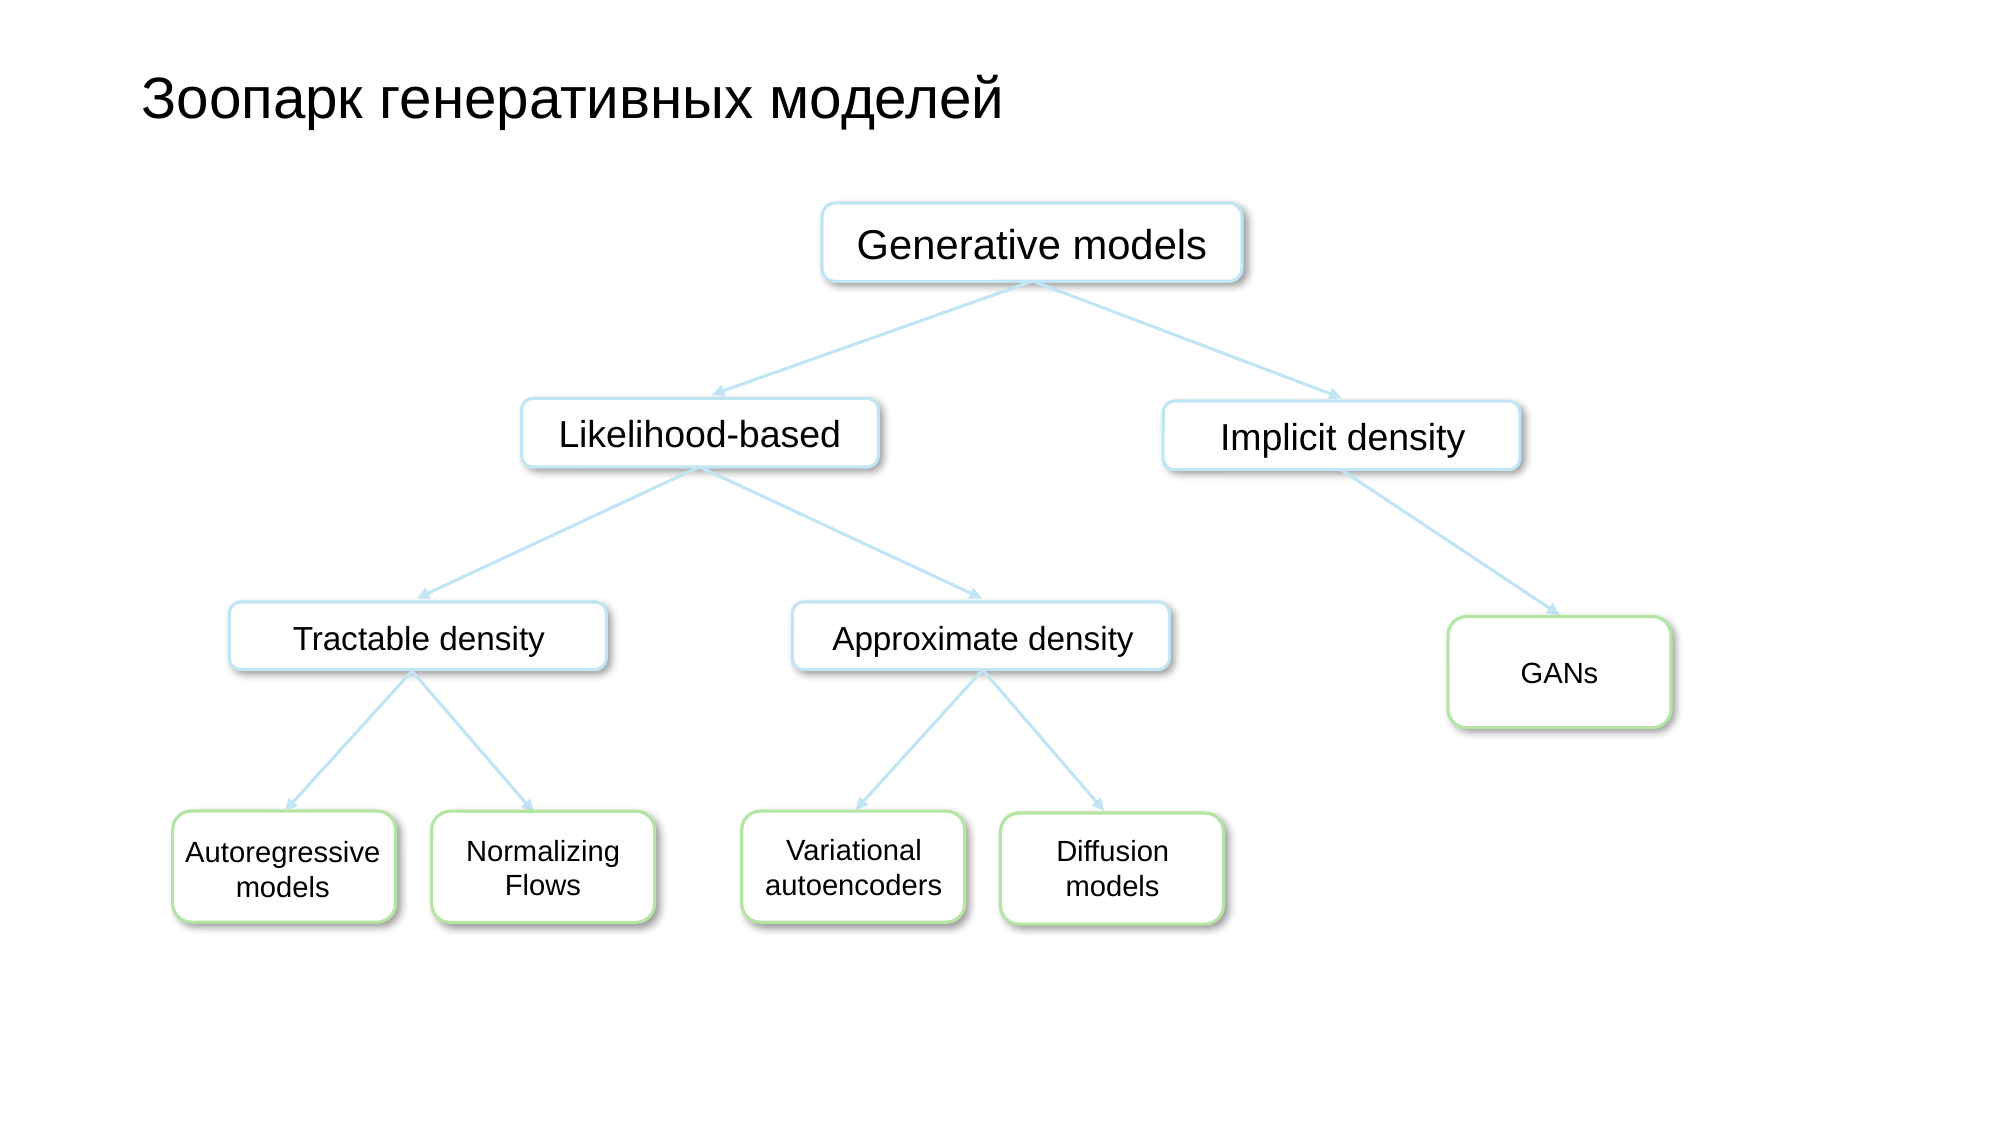

Зоопарк генеративных моделей

Generative models

Likelihood-based
Implicit density

Tractable density
Approximate density

GANs

Variational autoencoders
Normalizing Flows
Diffusion
models
Autoregressive models